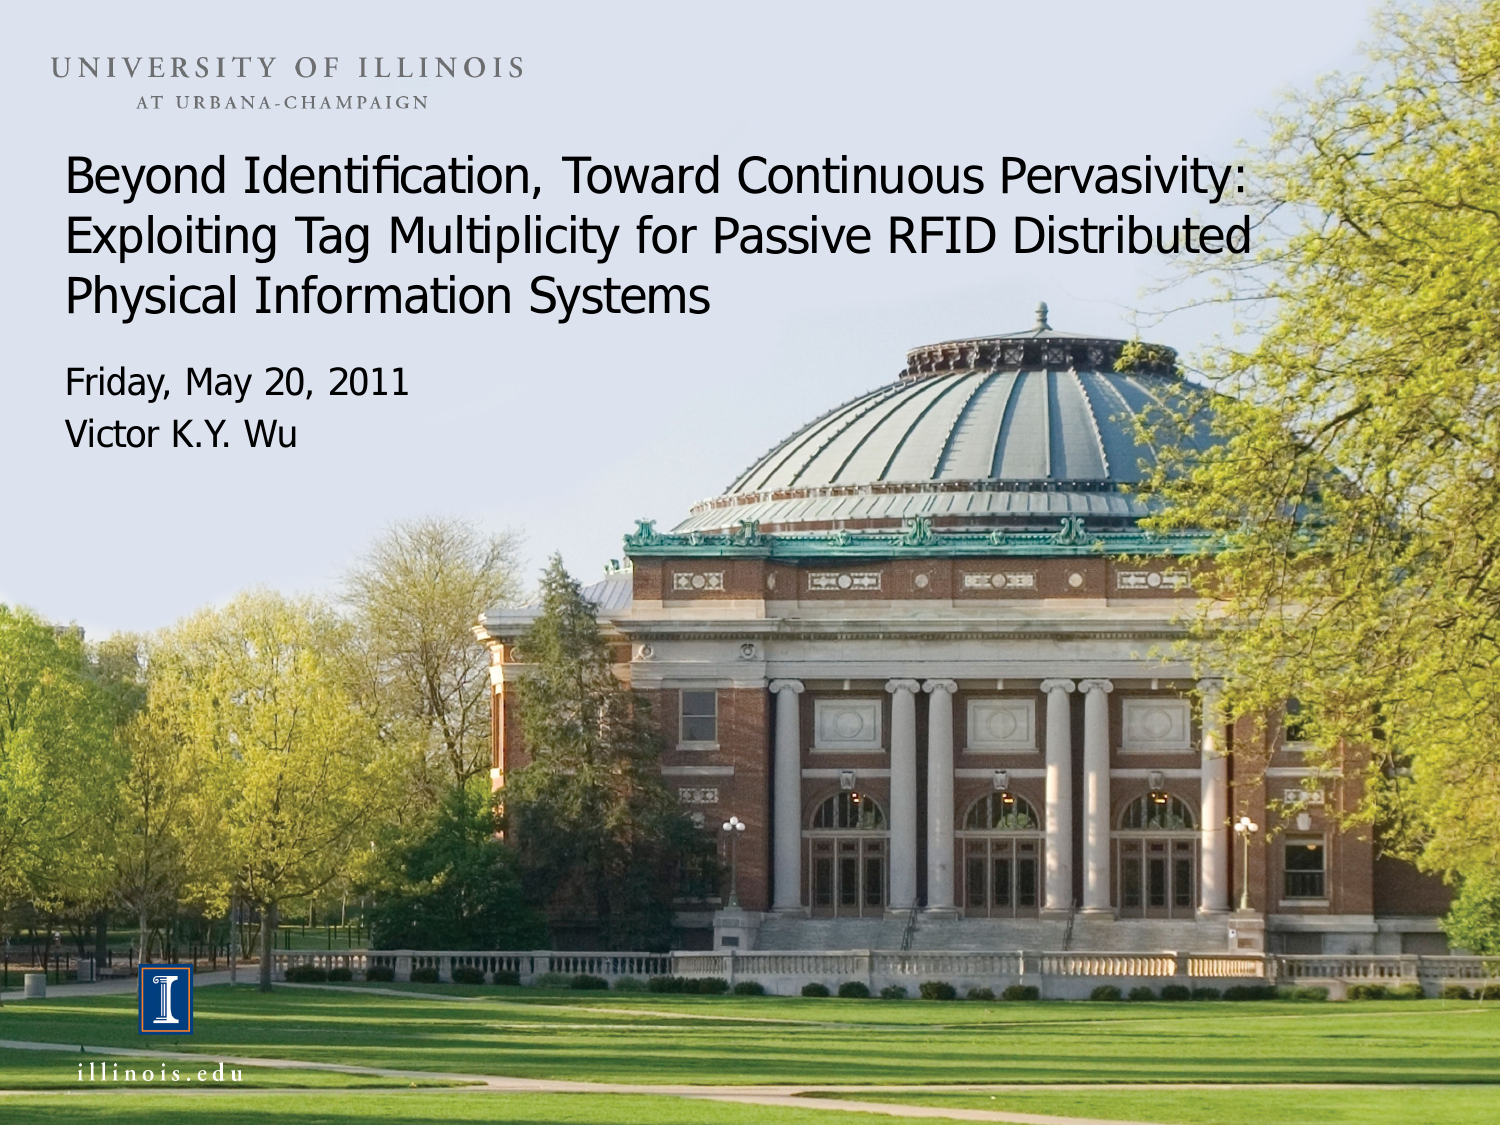

# Beyond Identification, Toward Continuous Pervasivity: Exploiting Tag Multiplicity for Passive RFID Distributed Physical Information Systems
Friday, May 20, 2011
Victor K.Y. Wu